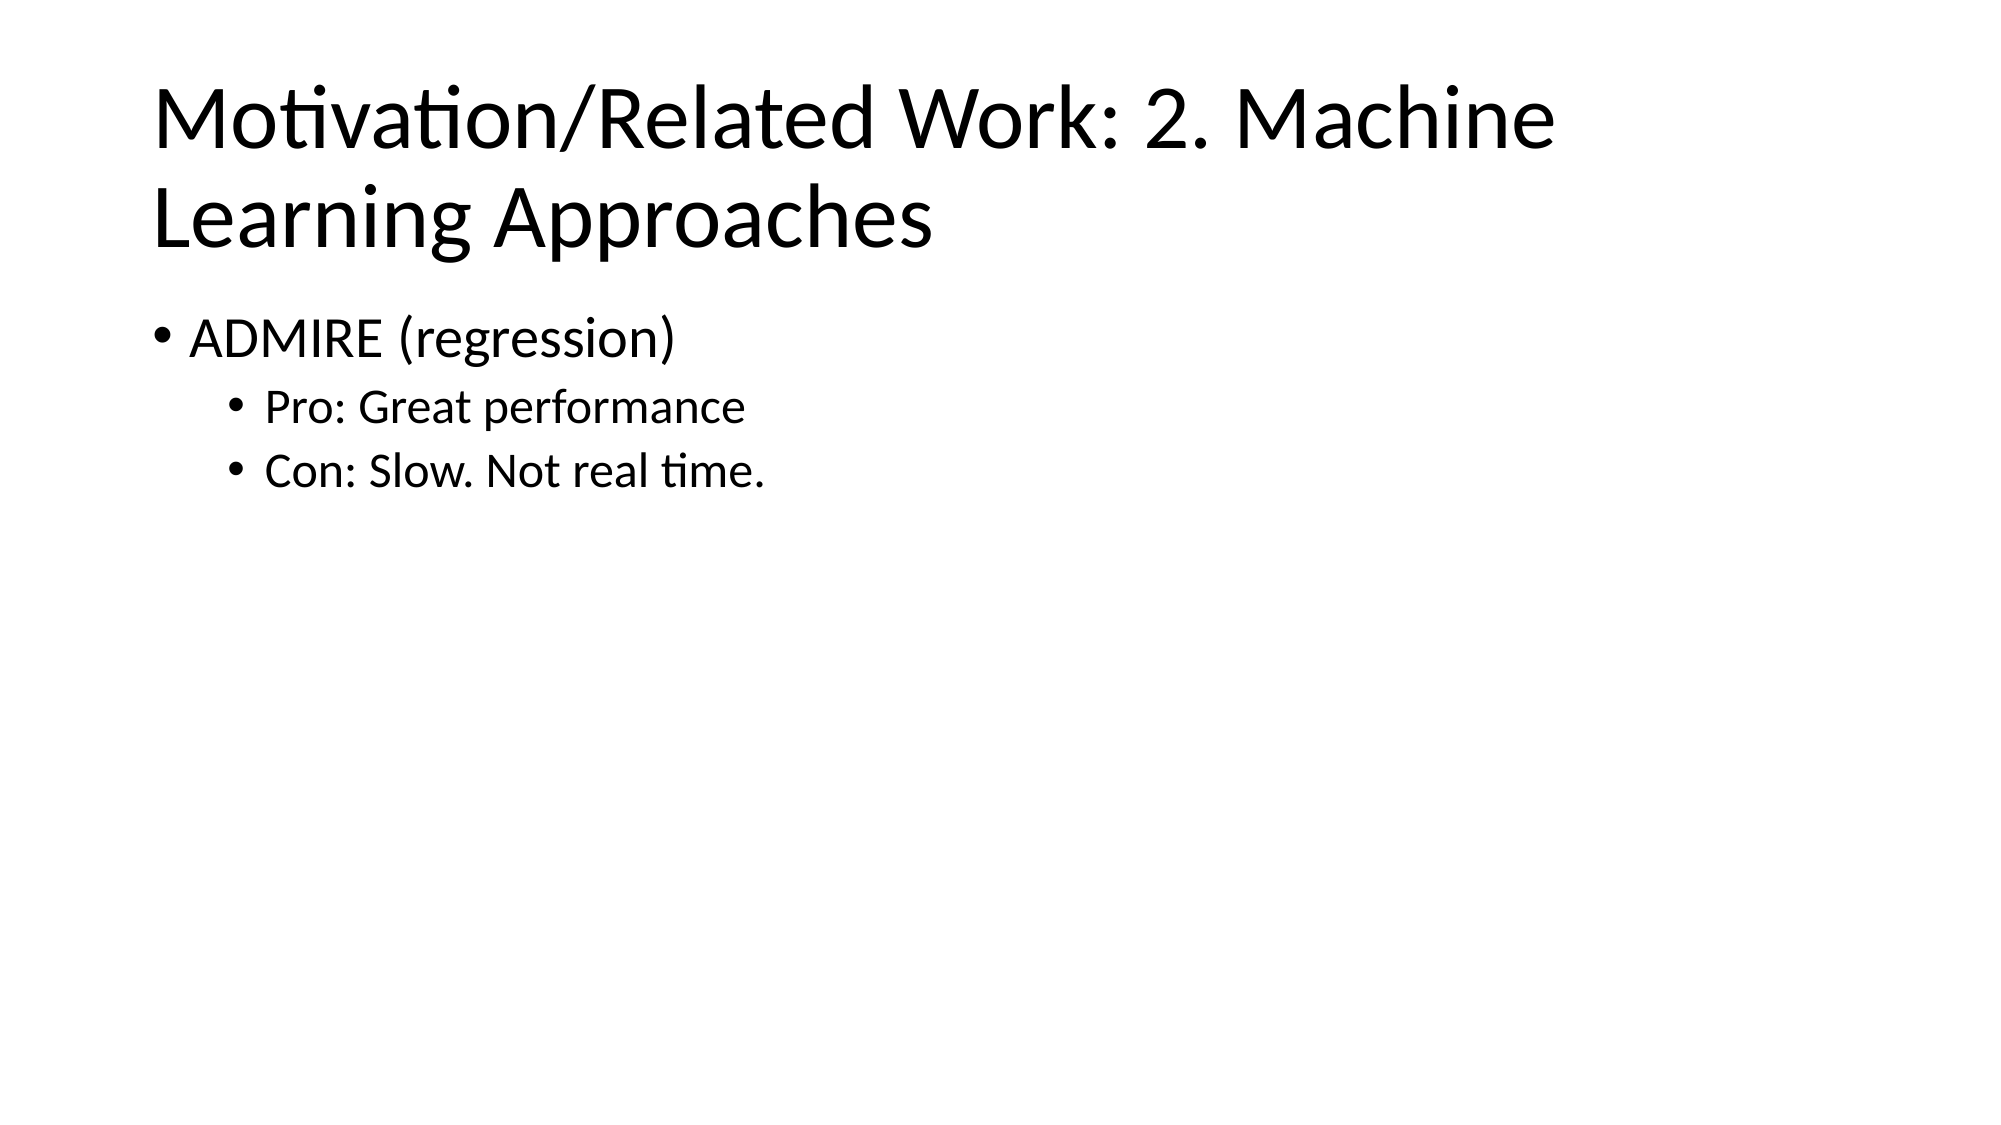

# Motivation/Related Work: 2. Machine Learning Approaches
ADMIRE (regression)
Pro: Great performance
Con: Slow. Not real time.